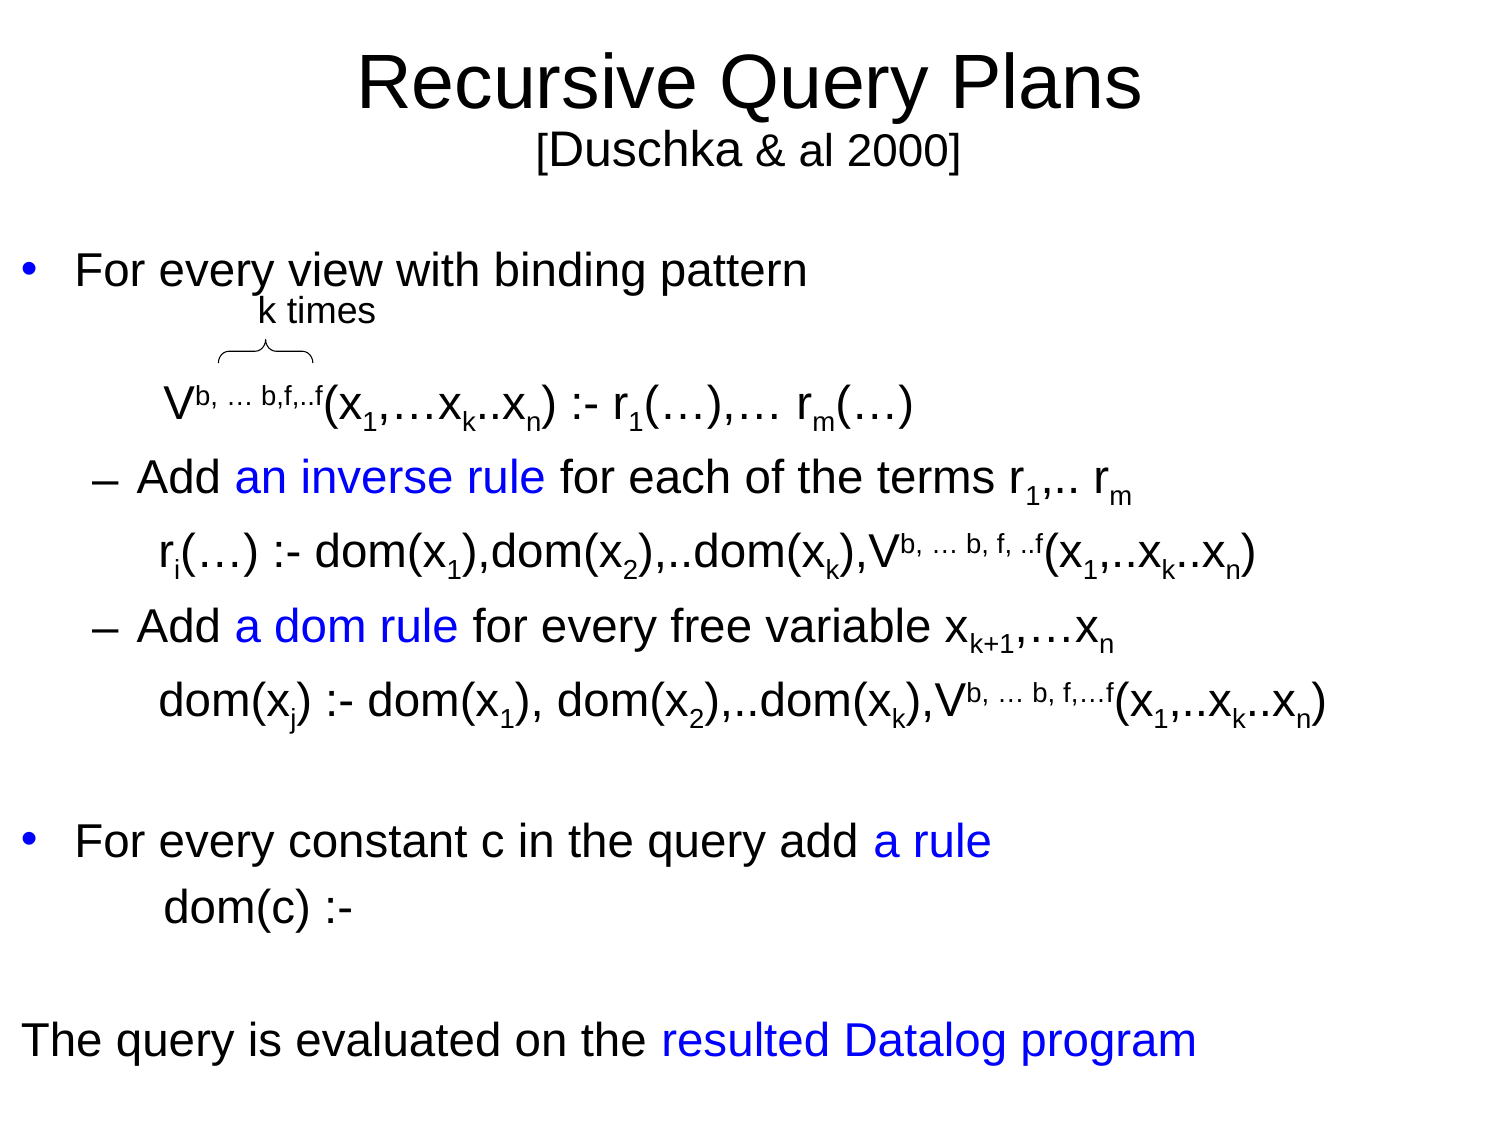

# Recursive Query Plans
[Duschka & al 2000]
For every view with binding pattern

 	Vb, … b,f,..f(x1,…xk..xn) :- r1(…),… rm(…)
Add an inverse rule for each of the terms r1,.. rm
     ri(…) :- dom(x1),dom(x2),..dom(xk),Vb, … b, f, ..f(x1,..xk..xn)
Add a dom rule for every free variable xk+1,…xn
     dom(xj) :- dom(x1), dom(x2),..dom(xk),Vb, … b, f,…f(x1,..xk..xn)

For every constant c in the query add a rule
	dom(c) :-

The query is evaluated on the resulted Datalog program

k times